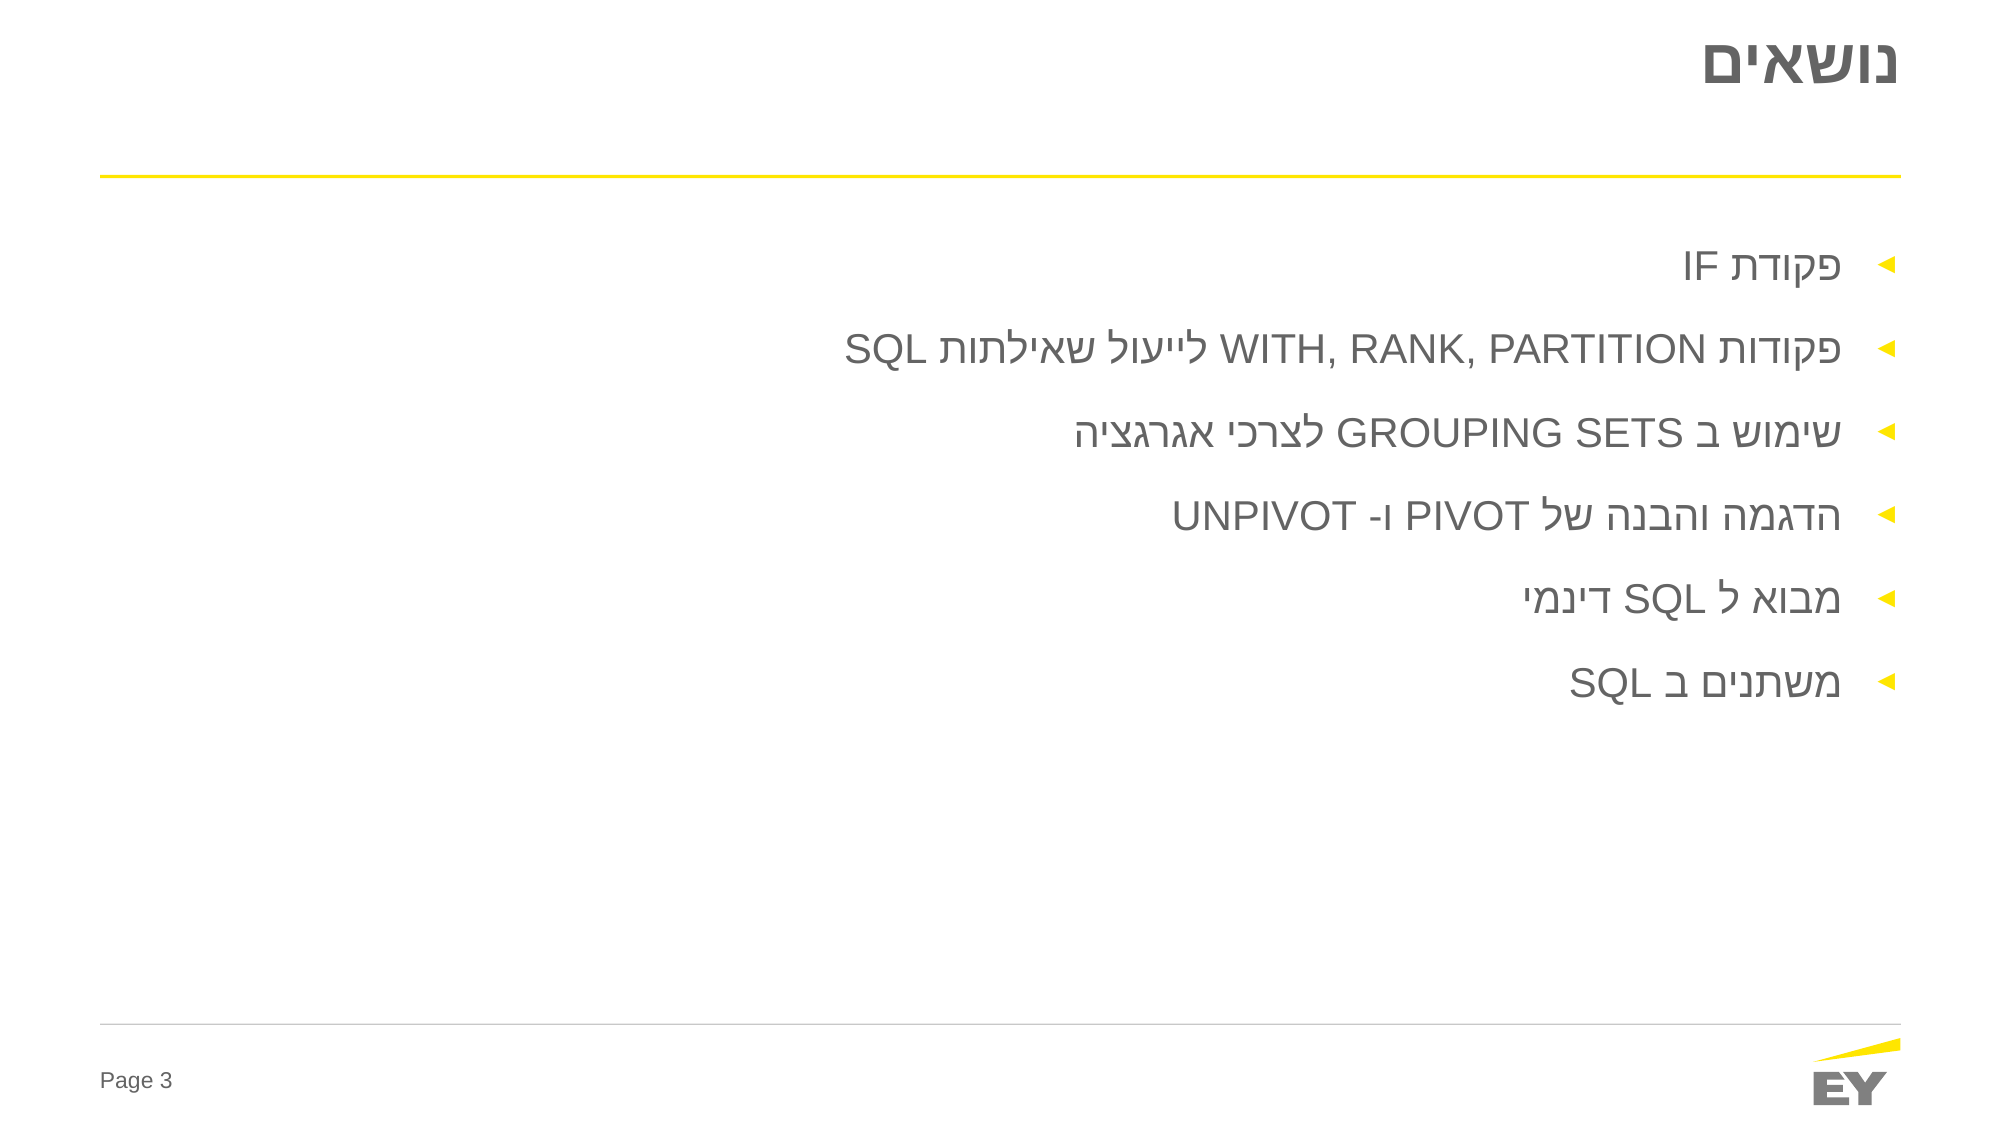

# נושאים
פקודת IF
פקודות WITH, RANK, PARTITION לייעול שאילתות SQL
שימוש ב GROUPING SETS לצרכי אגרגציה
הדגמה והבנה של PIVOT ו- UNPIVOT
מבוא ל SQL דינמי
משתנים ב SQL